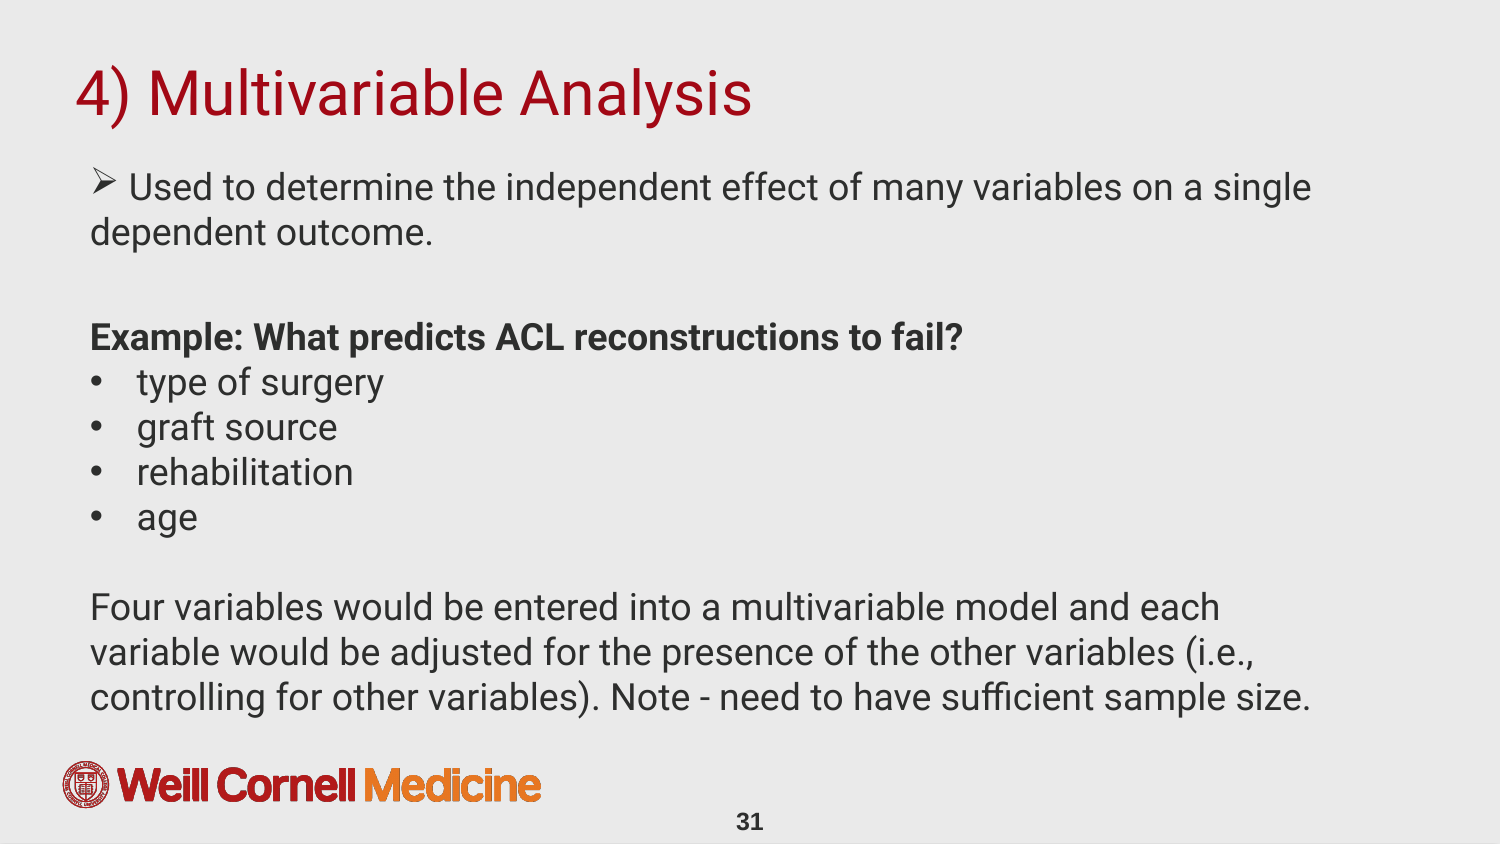

# 4) Multivariable Analysis
 Used to determine the independent effect of many variables on a single dependent outcome.
Example: What predicts ACL reconstructions to fail?
type of surgery
graft source
rehabilitation
age

Four variables would be entered into a multivariable model and each variable would be adjusted for the presence of the other variables (i.e., controlling for other variables). Note - need to have sufficient sample size.